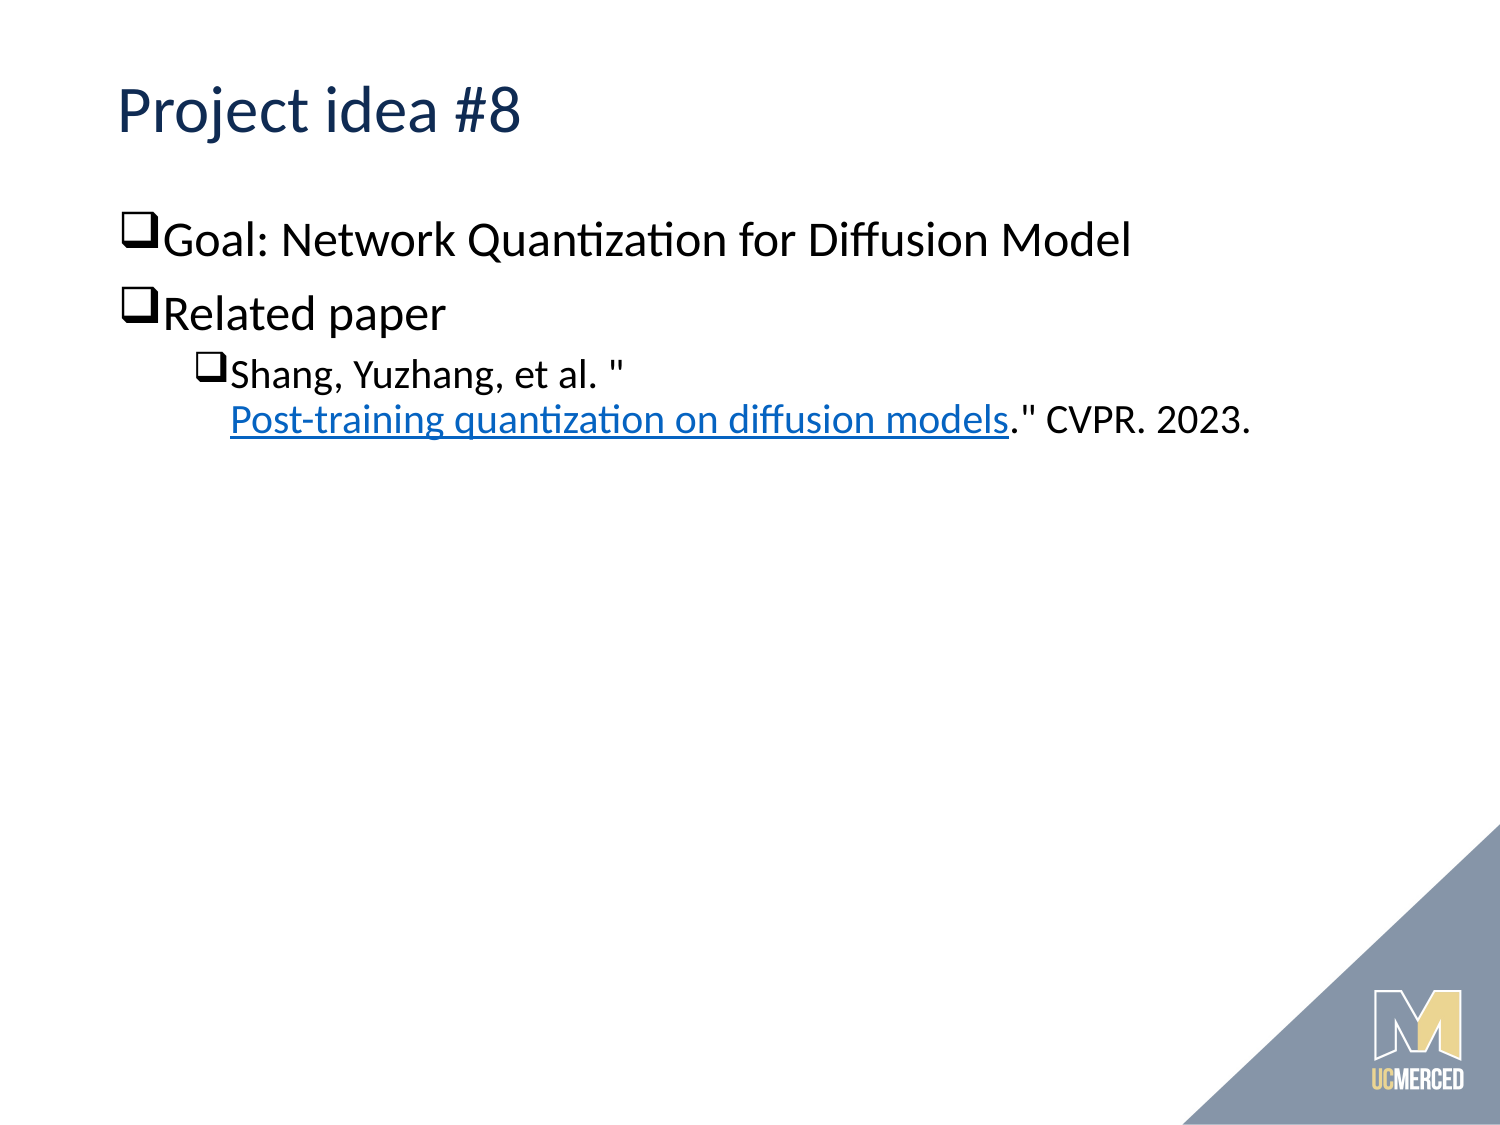

# Project idea #8
Goal: Network Quantization for Diffusion Model
Related paper
Shang, Yuzhang, et al. "Post-training quantization on diffusion models." CVPR. 2023.